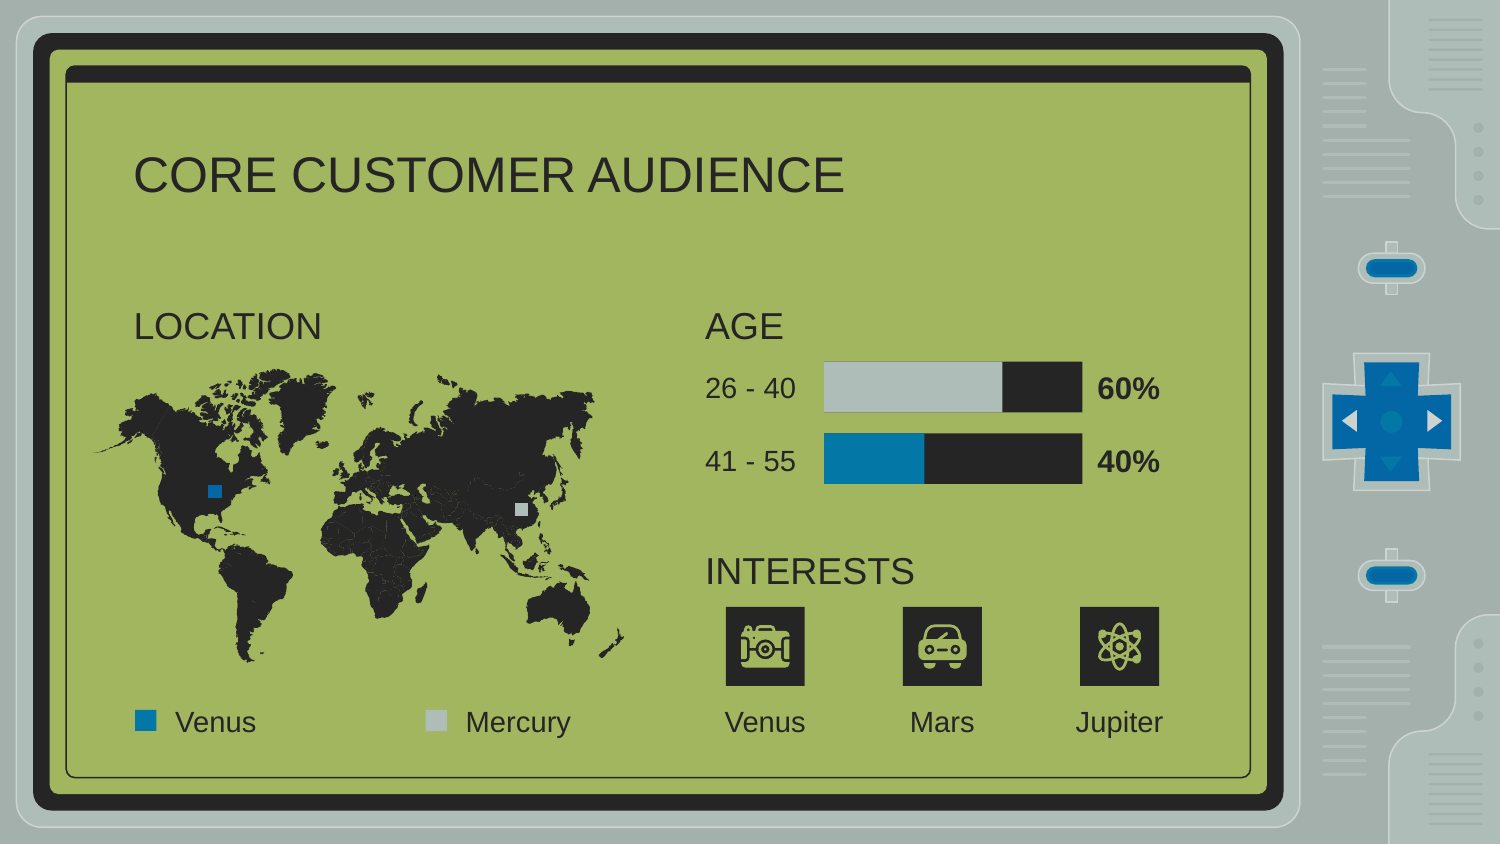

# CORE CUSTOMER AUDIENCE

LOCATION
AGE

26 - 40
60%

41 - 55
40%

INTERESTS

Venus
Mars
Jupiter
Venus
Mercury